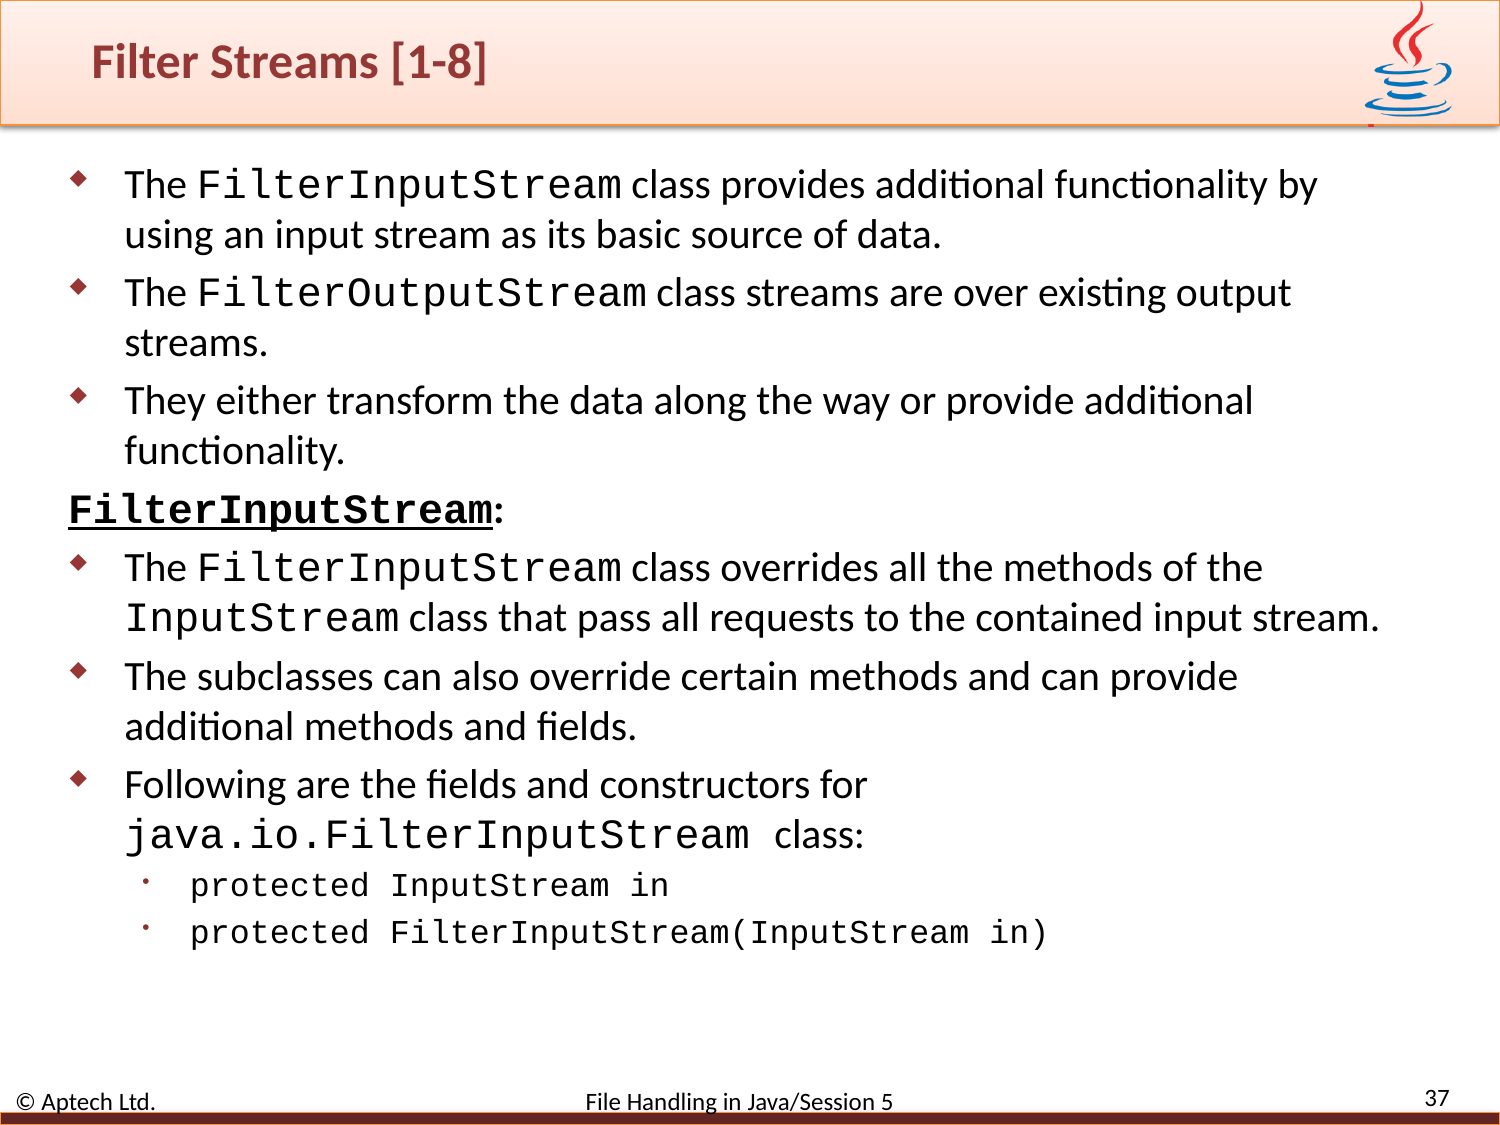

# Filter Streams [1-8]
The FilterInputStream class provides additional functionality by using an input stream as its basic source of data.
The FilterOutputStream class streams are over existing output streams.
They either transform the data along the way or provide additional functionality.
FilterInputStream:
The FilterInputStream class overrides all the methods of the InputStream class that pass all requests to the contained input stream.
The subclasses can also override certain methods and can provide additional methods and fields.
Following are the fields and constructors for java.io.FilterInputStream class:
protected InputStream in
protected FilterInputStream(InputStream in)
37
© Aptech Ltd.                                                                           File Handling in Java/Session 5